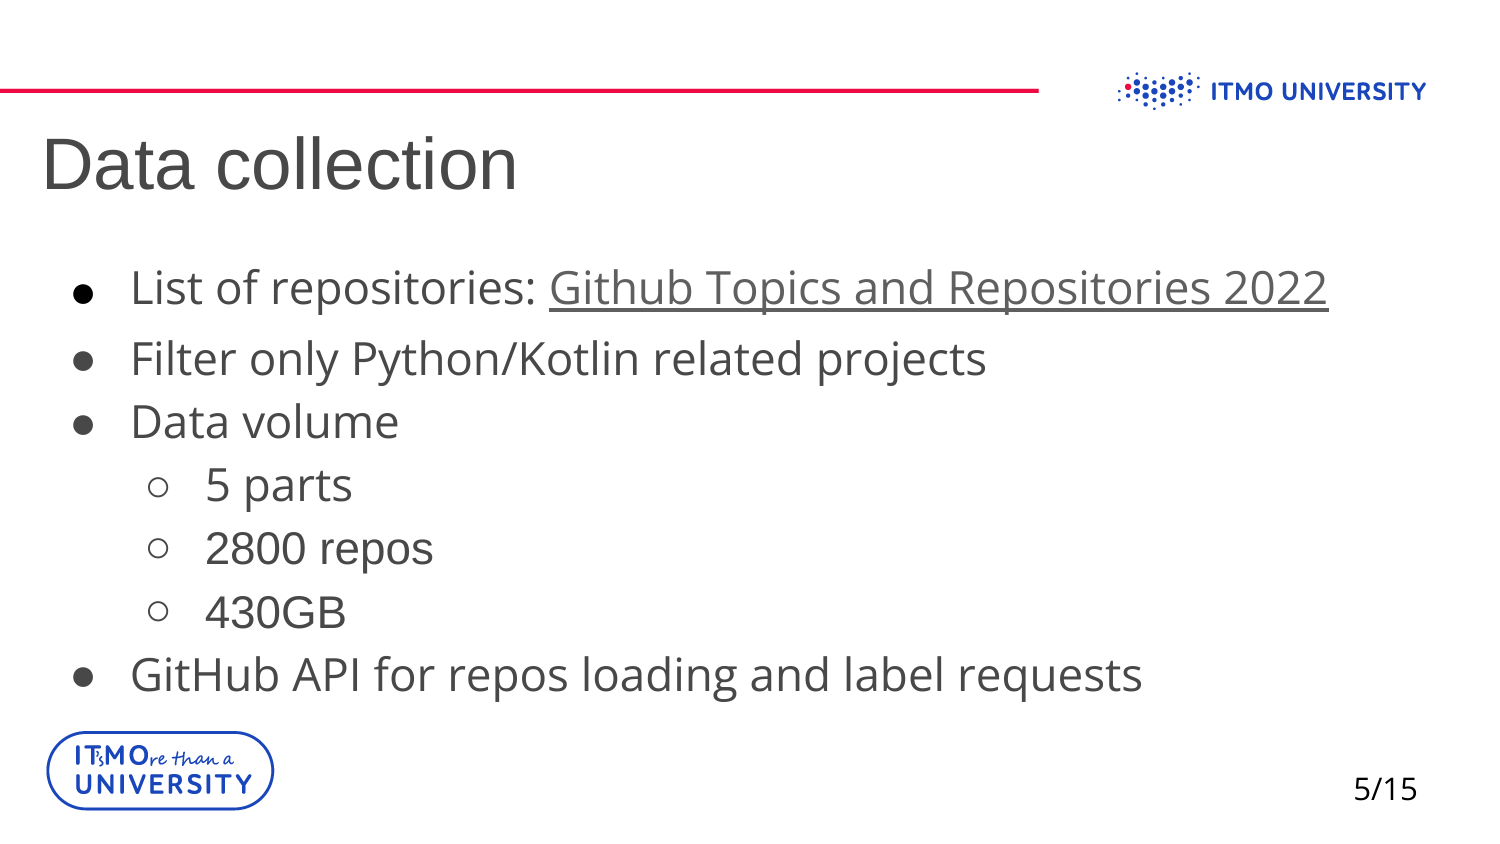

Data collection
List of repositories: Github Topics and Repositories 2022
Filter only Python/Kotlin related projects
Data volume
5 parts
2800 repos
430GB
GitHub API for repos loading and label requests
5/15